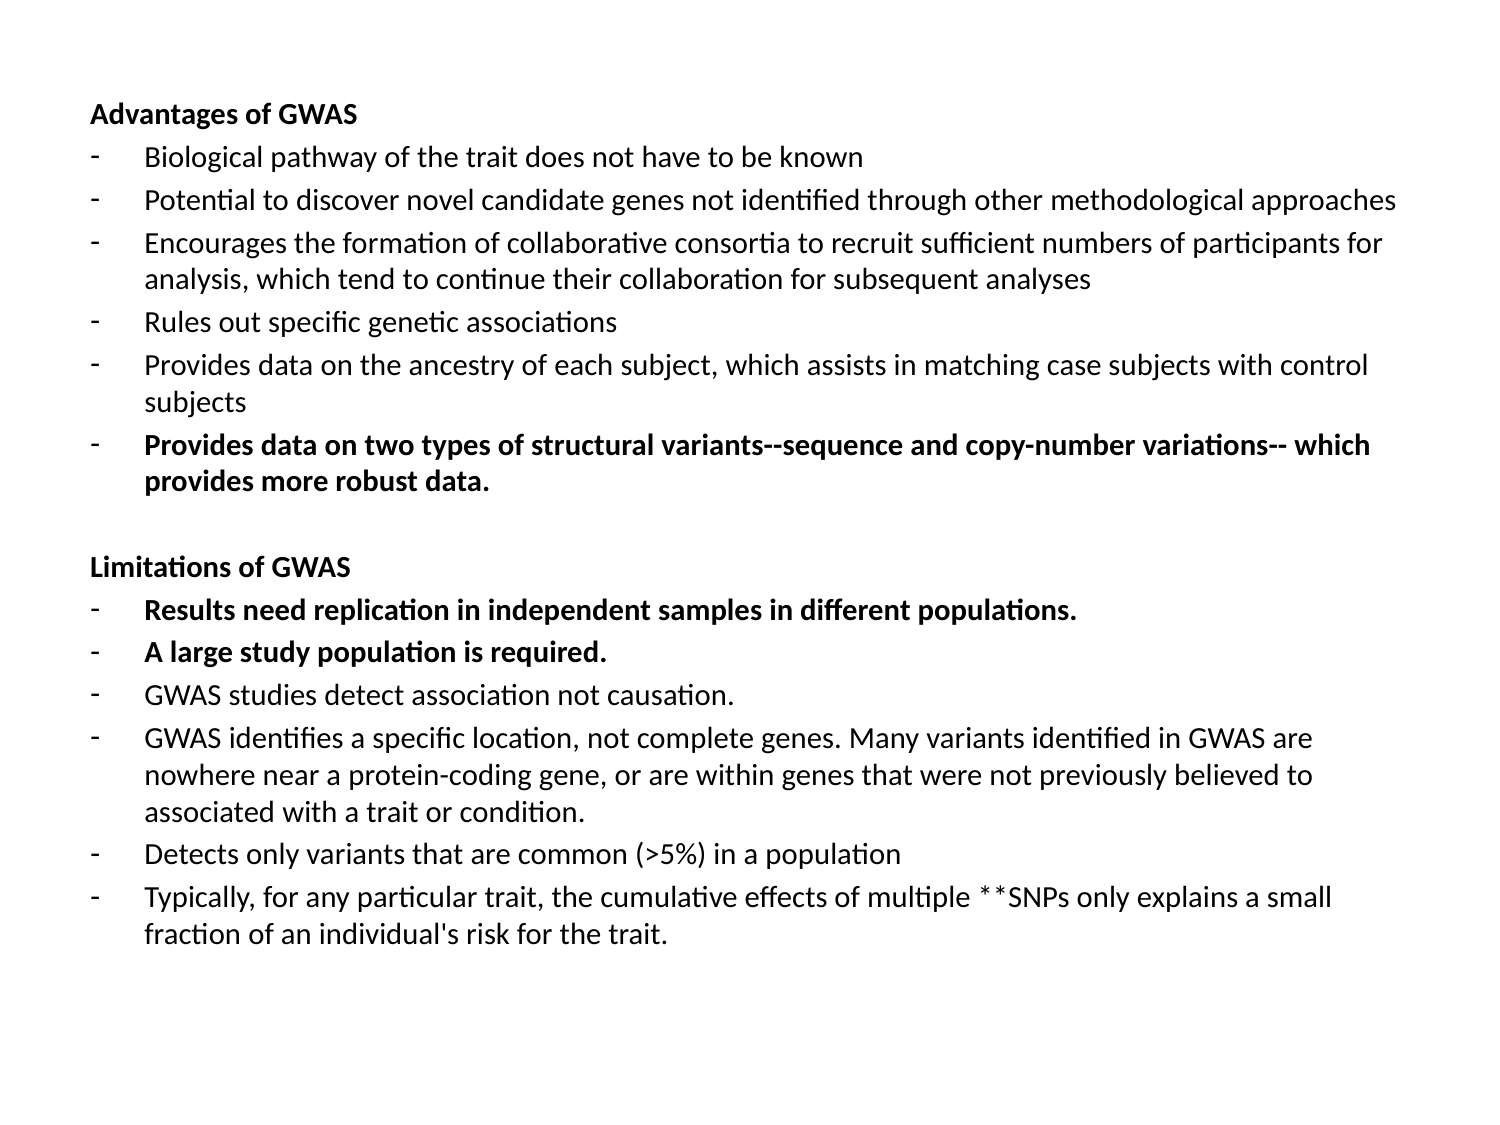

Advantages of GWAS
Biological pathway of the trait does not have to be known
Potential to discover novel candidate genes not identified through other methodological approaches
Encourages the formation of collaborative consortia to recruit sufficient numbers of participants for analysis, which tend to continue their collaboration for subsequent analyses
Rules out specific genetic associations
Provides data on the ancestry of each subject, which assists in matching case subjects with control subjects
Provides data on two types of structural variants--sequence and copy-number variations-- which provides more robust data.

Limitations of GWAS
Results need replication in independent samples in different populations.
A large study population is required.
GWAS studies detect association not causation.
GWAS identifies a specific location, not complete genes. Many variants identified in GWAS are nowhere near a protein-coding gene, or are within genes that were not previously believed to associated with a trait or condition.
Detects only variants that are common (>5%) in a population
Typically, for any particular trait, the cumulative effects of multiple **SNPs only explains a small fraction of an individual's risk for the trait.